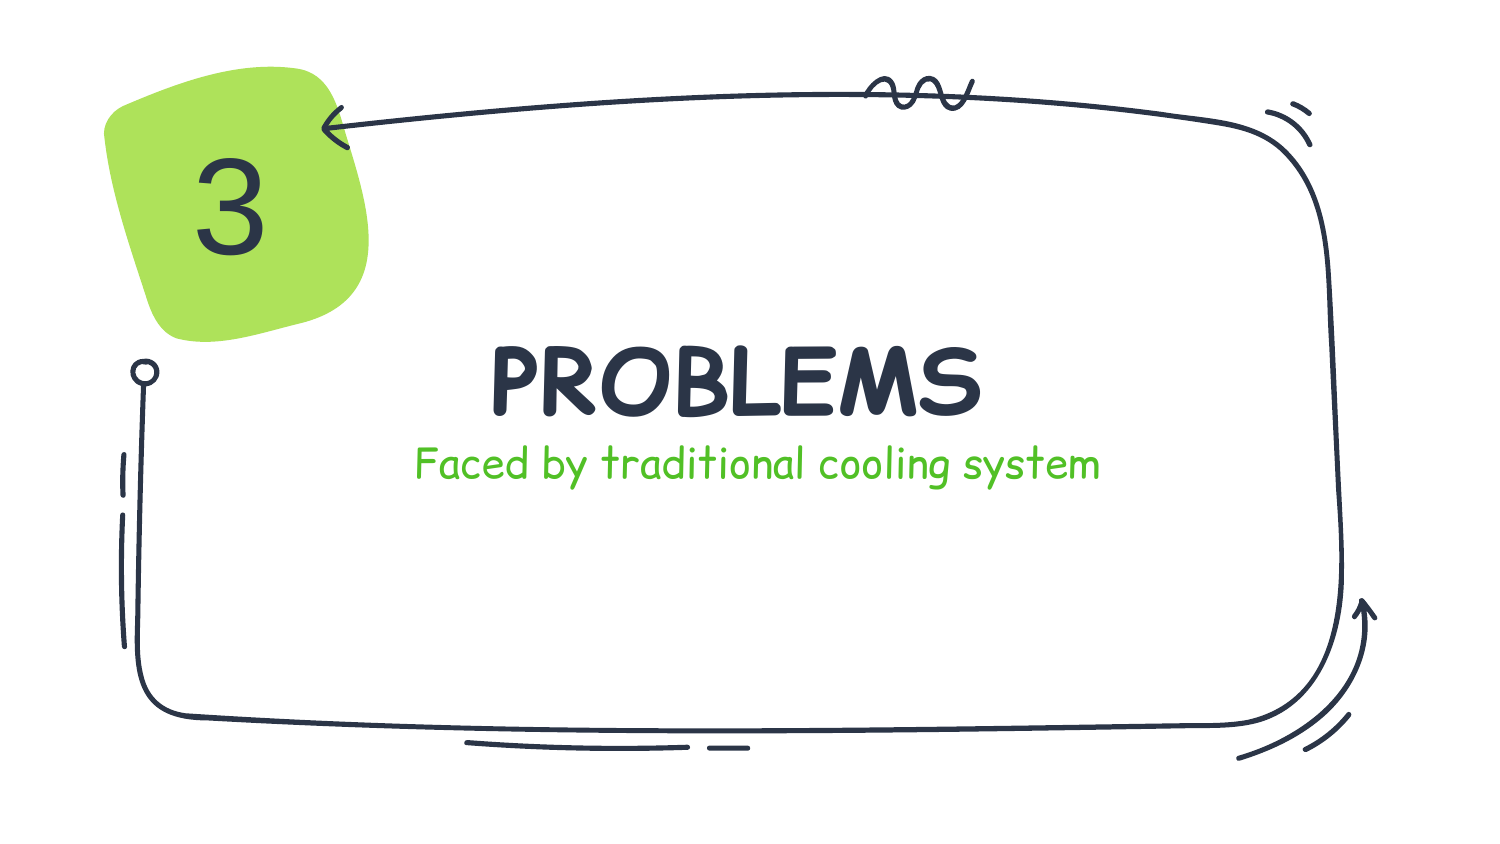

3
# PROBLEMS
Faced by traditional cooling system